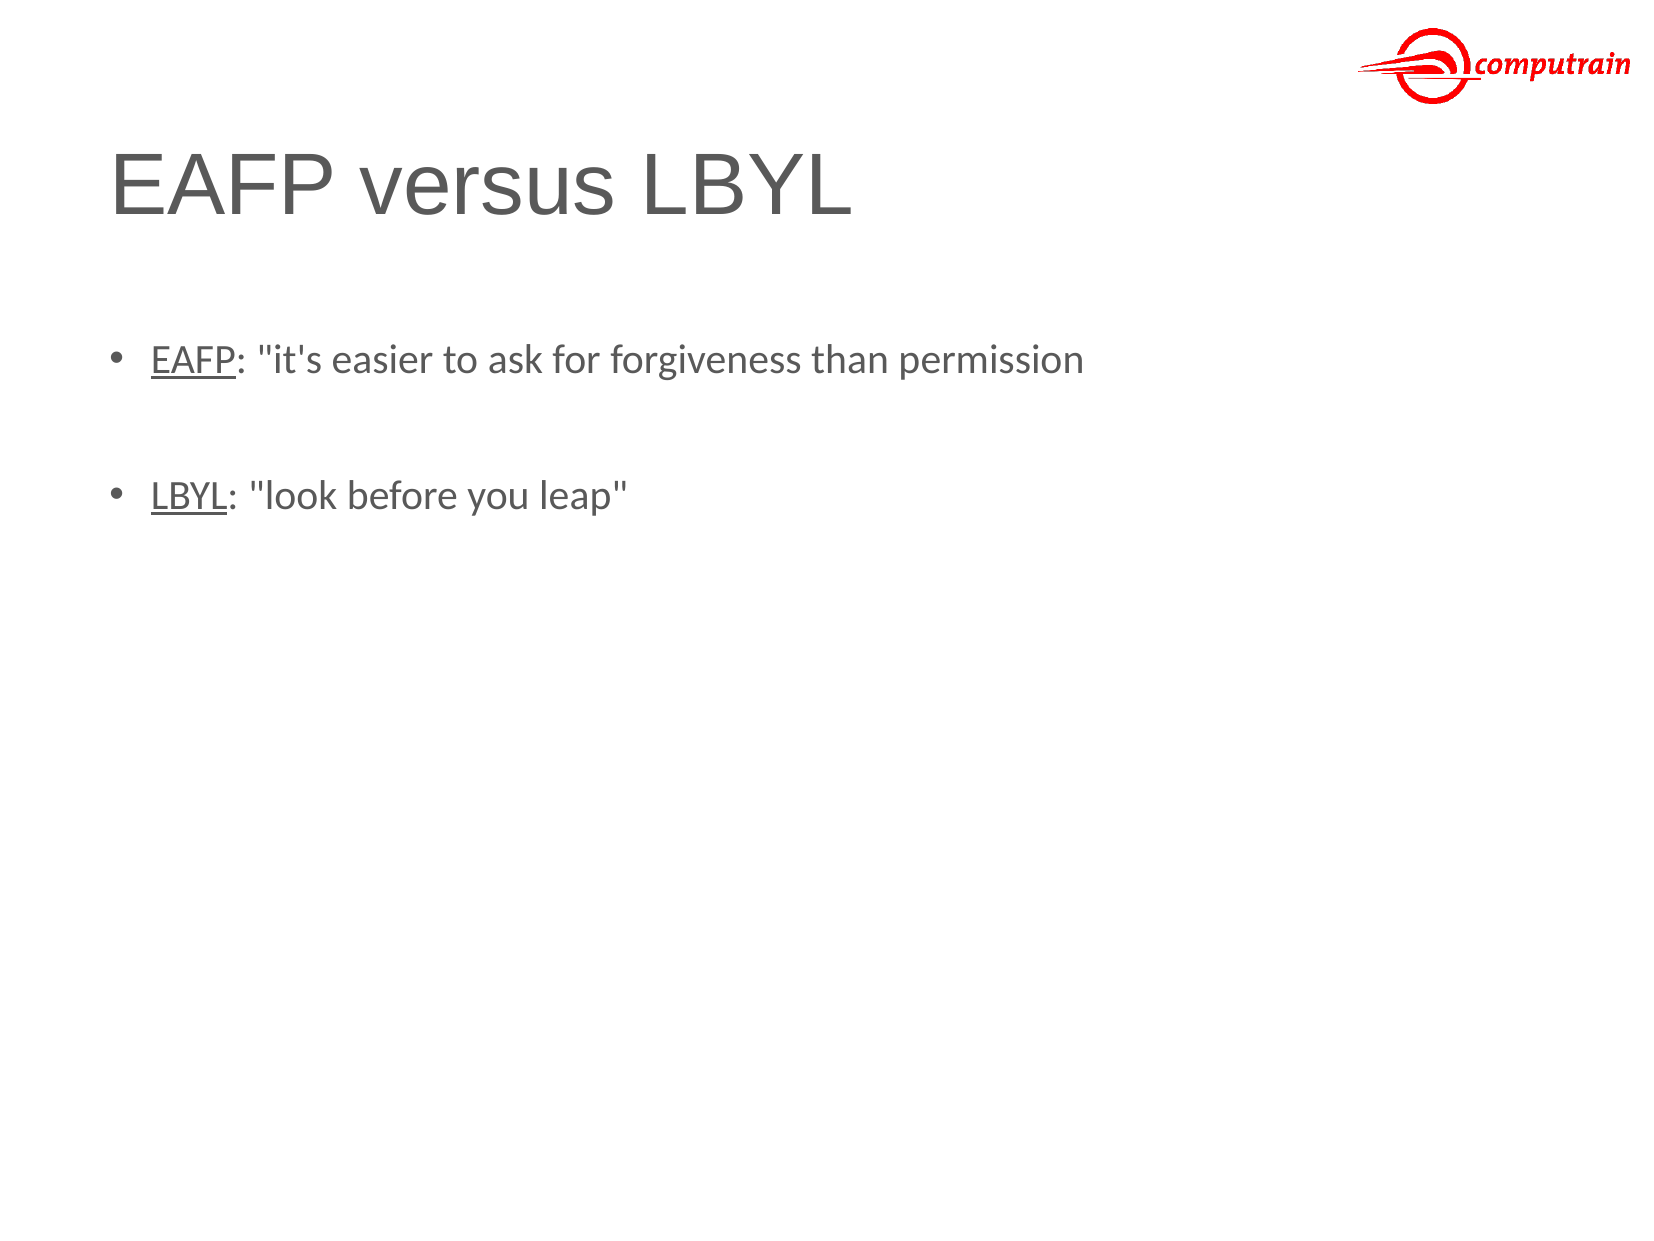

# EAFP versus LBYL
EAFP: "it's easier to ask for forgiveness than permission

LBYL: "look before you leap"